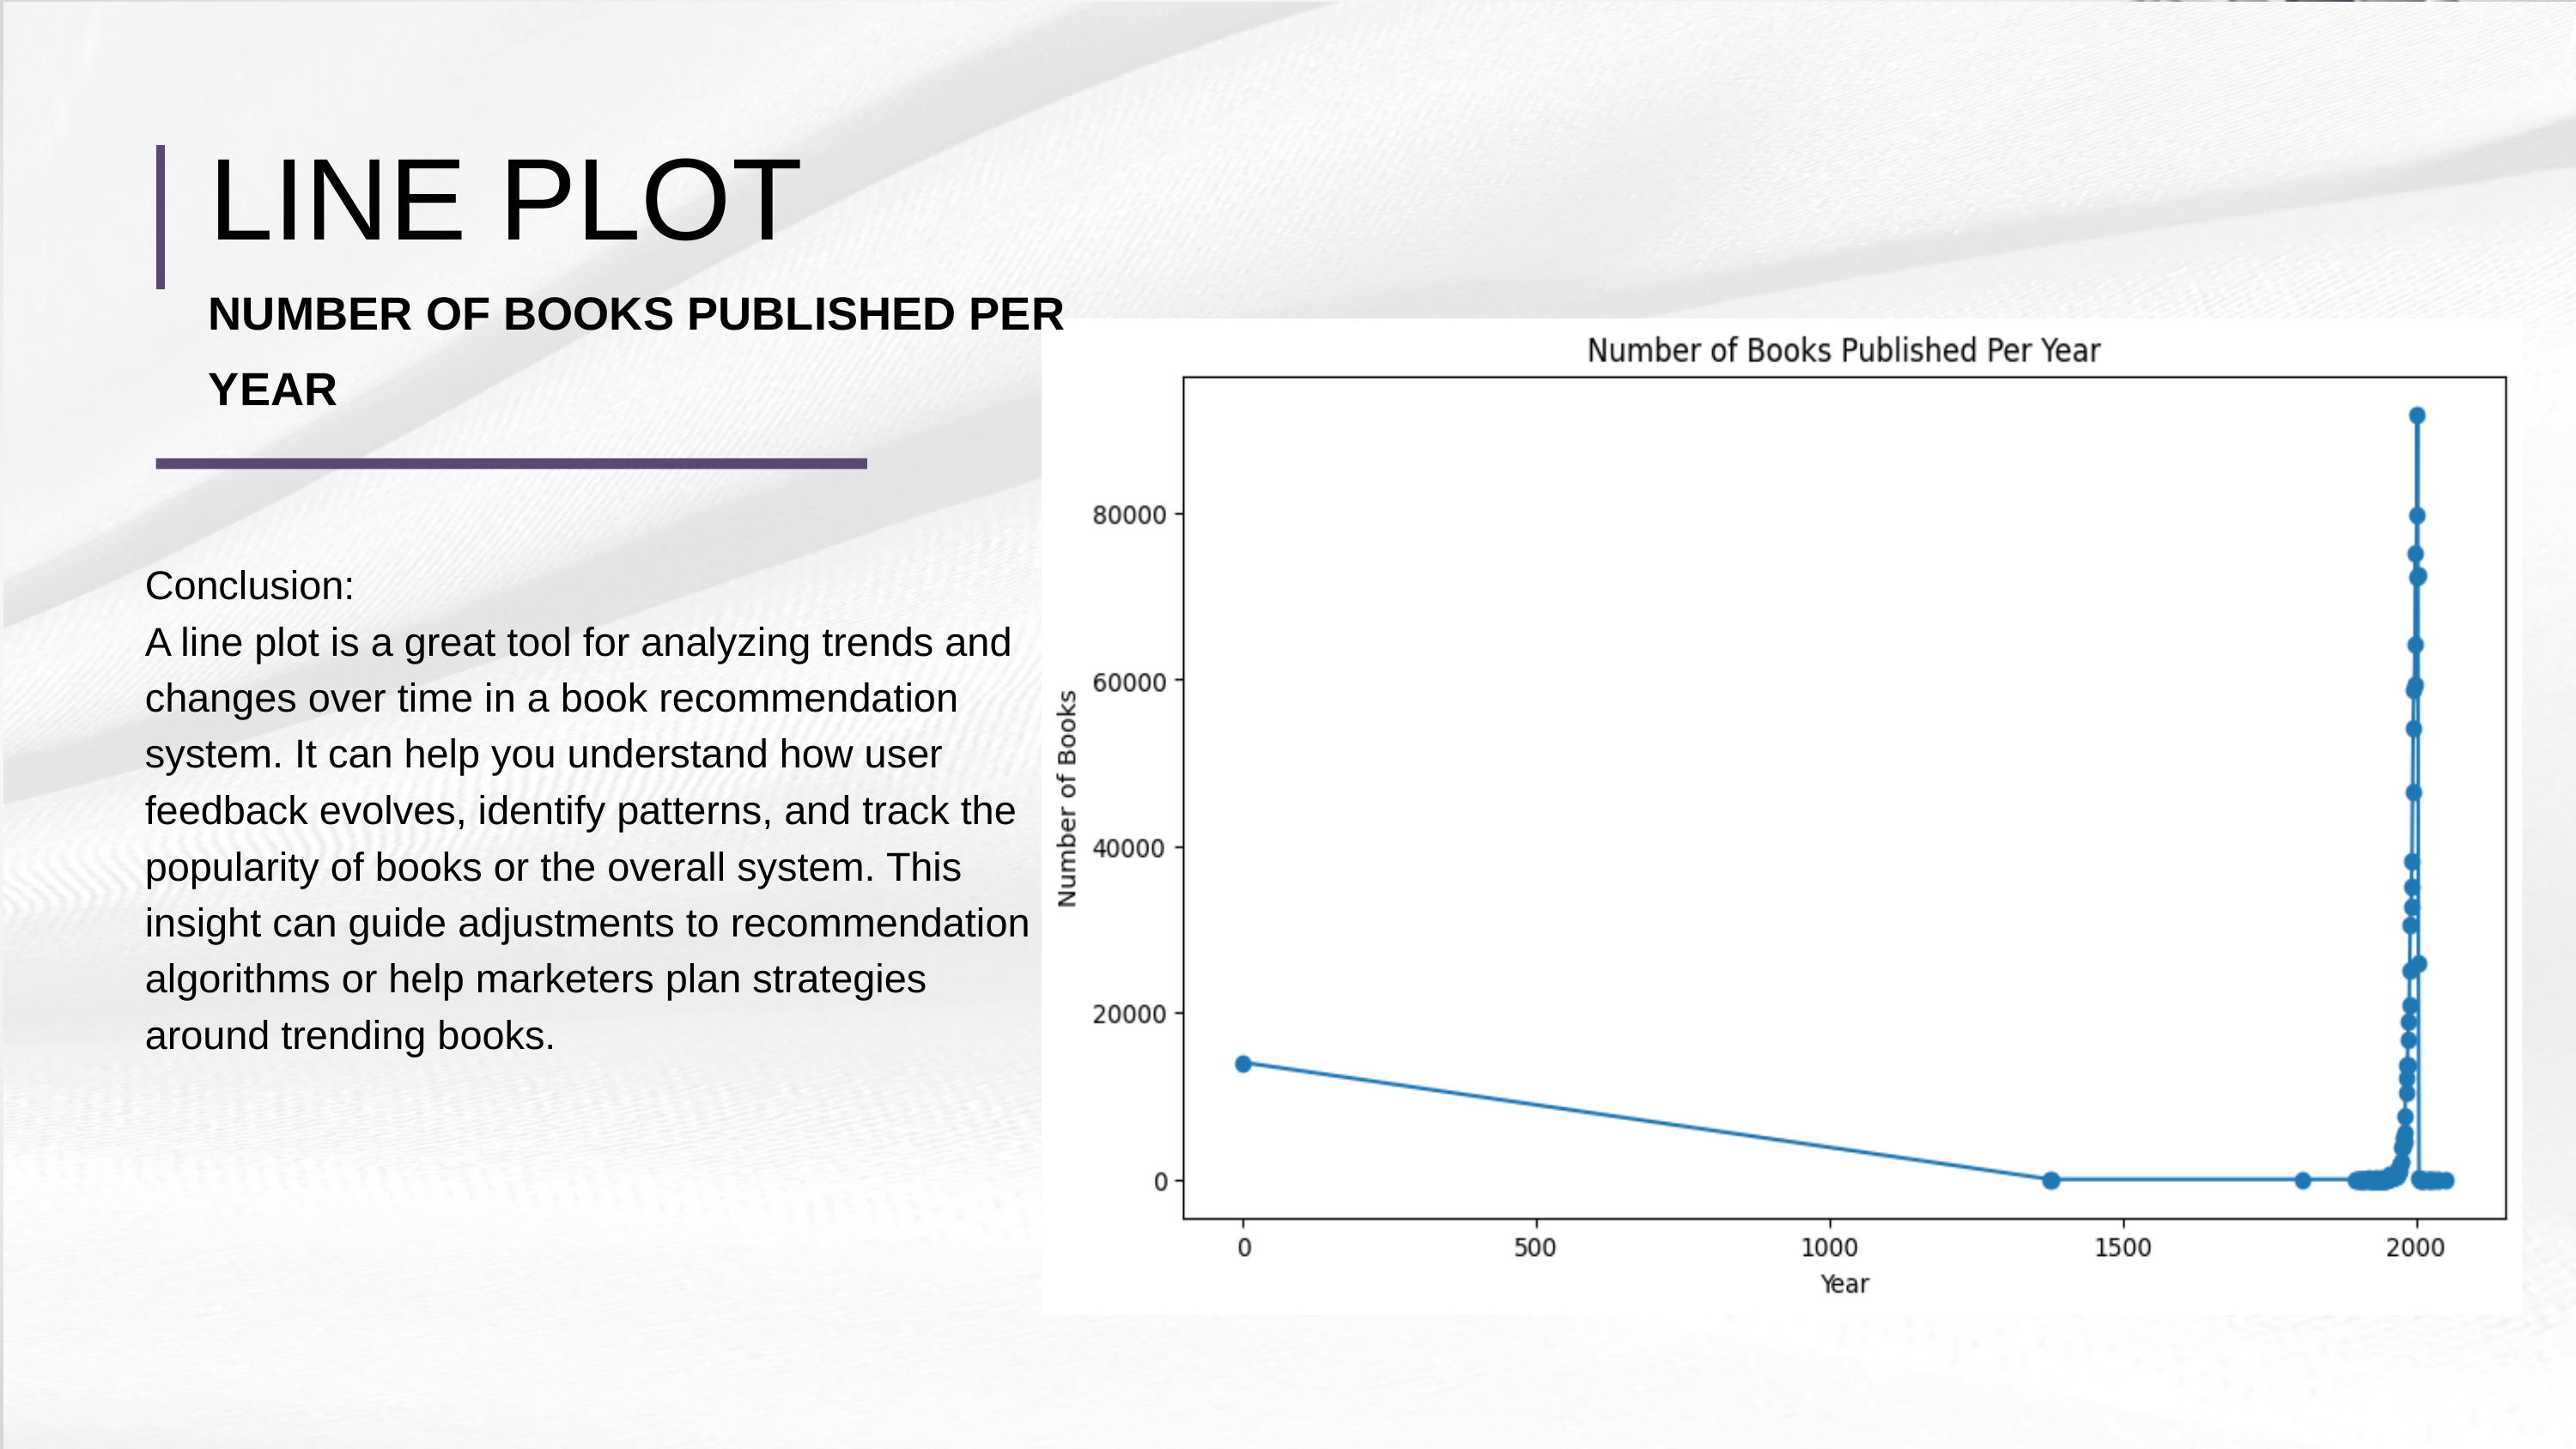

LINE PLOT

NUMBER OF BOOKS PUBLISHED PER YEAR

Conclusion:
A line plot is a great tool for analyzing trends and changes over time in a book recommendation system. It can help you understand how user feedback evolves, identify patterns, and track the popularity of books or the overall system. This insight can guide adjustments to recommendation algorithms or help marketers plan strategies around trending books.